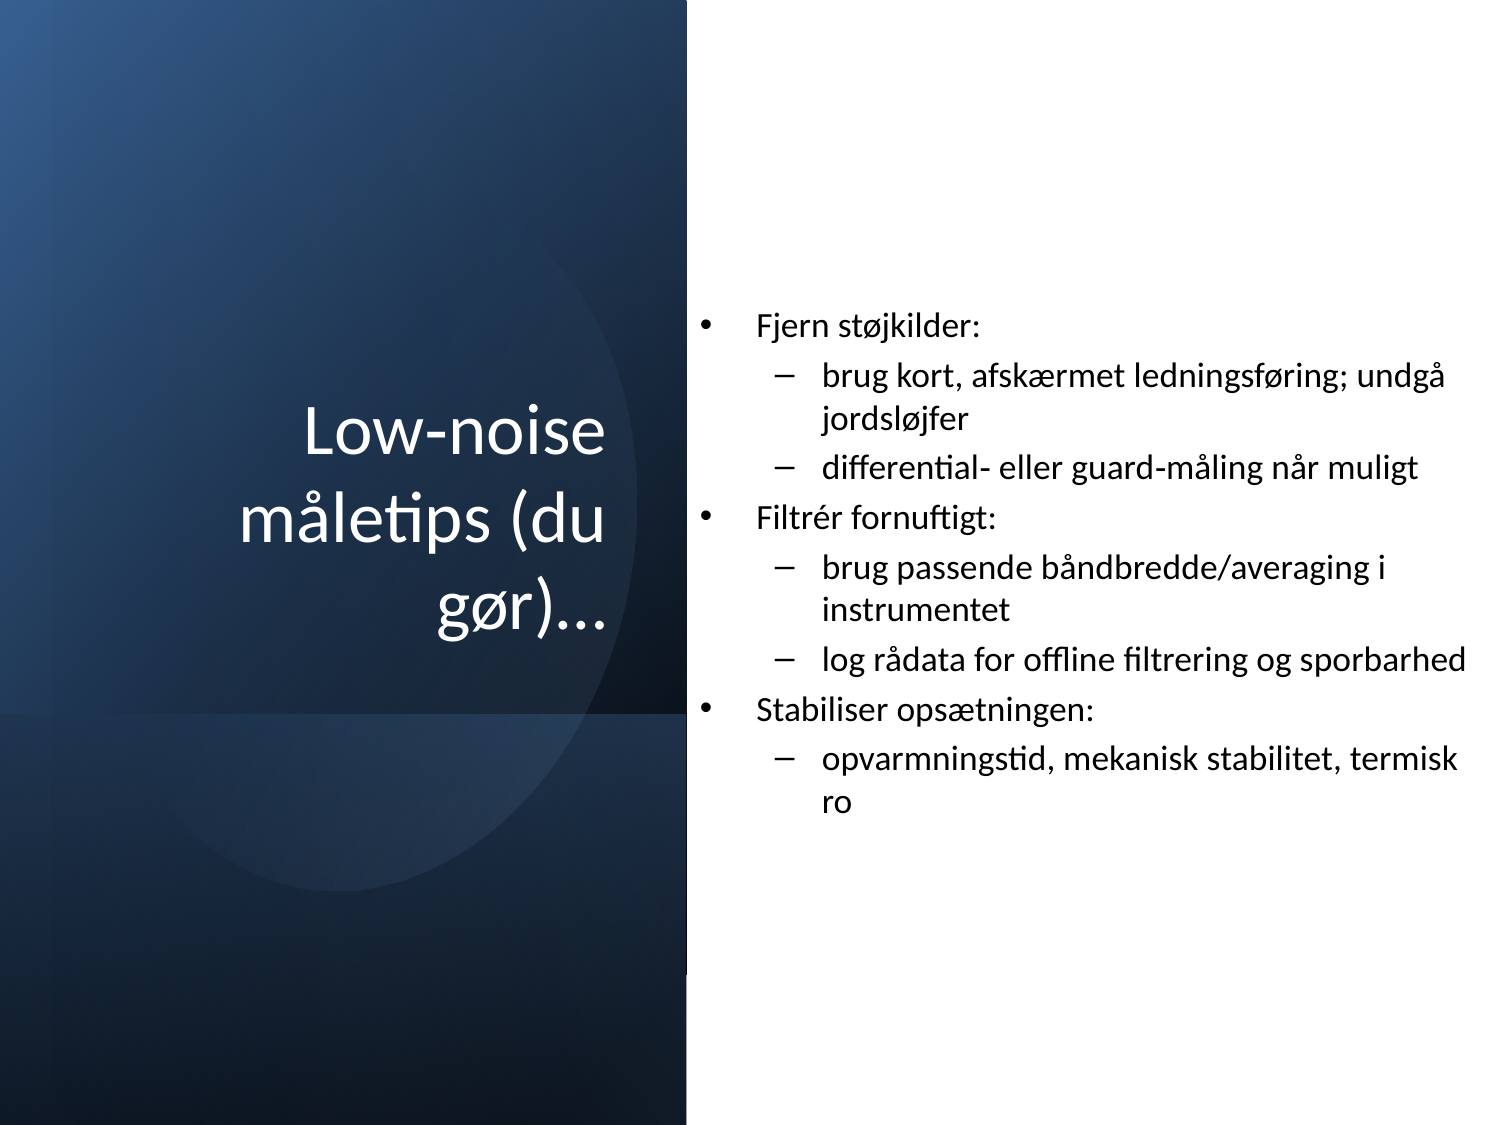

# Low‑noise måletips (du gør)…
Fjern støjkilder:
brug kort, afskærmet ledningsføring; undgå jordsløjfer
differential‑ eller guard‑måling når muligt
Filtrér fornuftigt:
brug passende båndbredde/averaging i instrumentet
log rådata for offline filtrering og sporbarhed
Stabiliser opsætningen:
opvarmningstid, mekanisk stabilitet, termisk ro